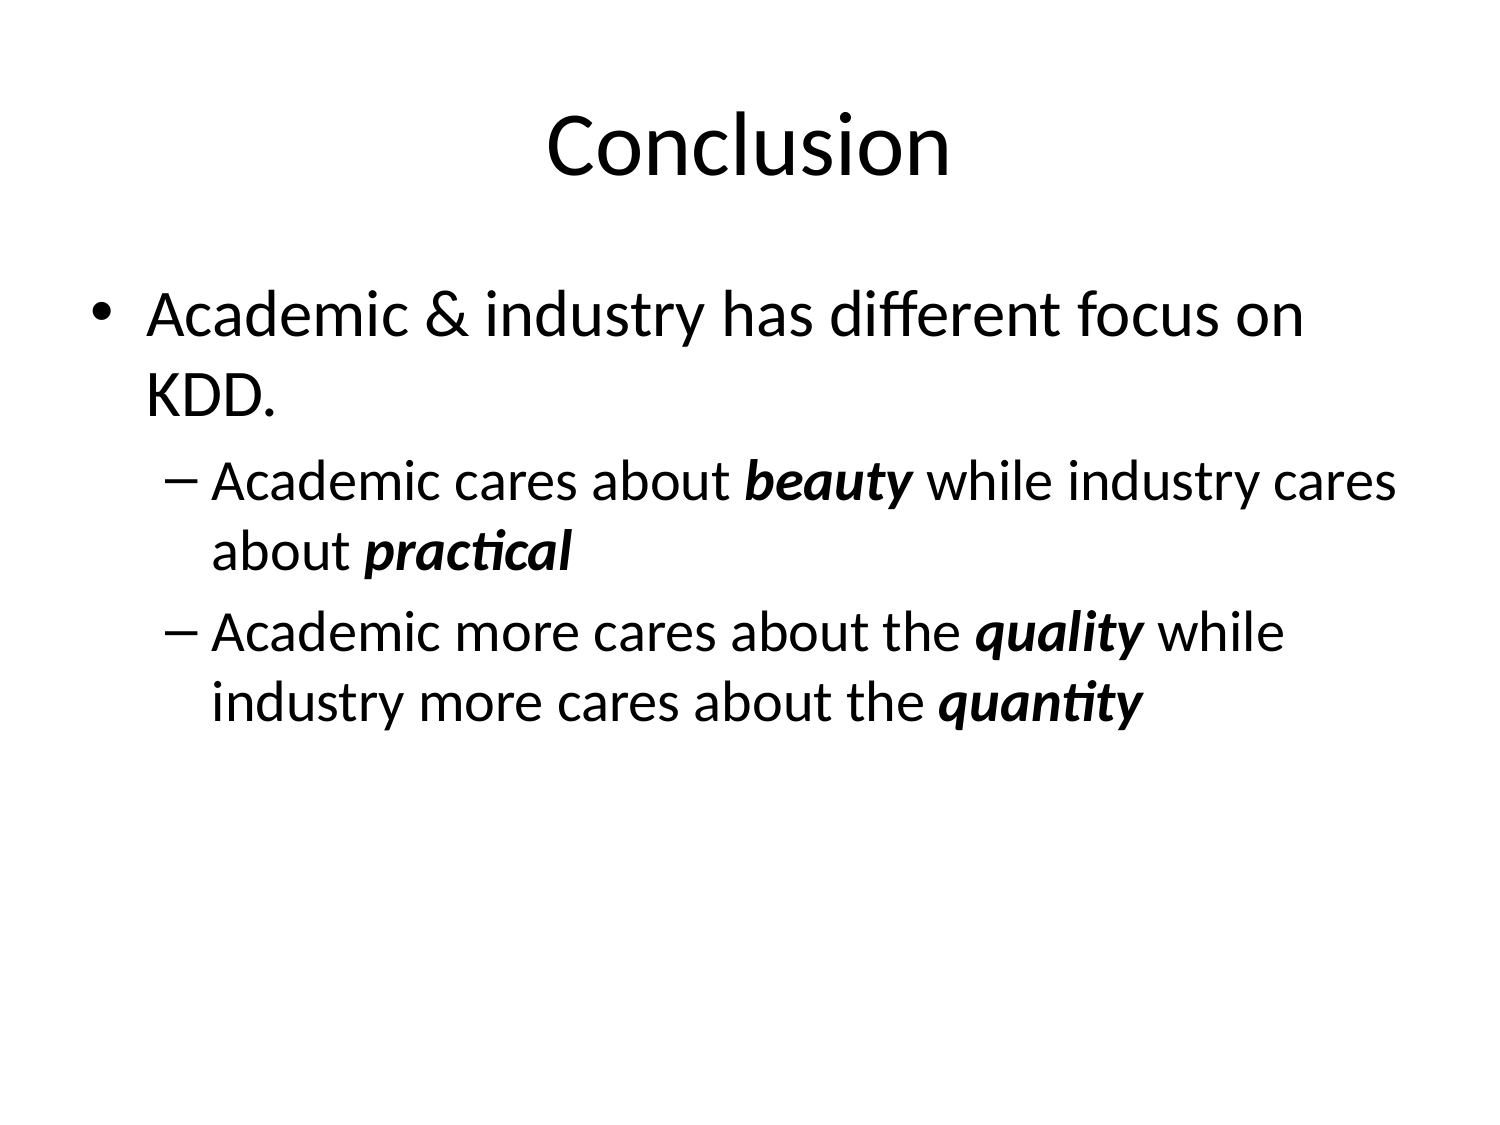

# Conclusion
Academic & industry has different focus on KDD.
Academic cares about beauty while industry cares about practical
Academic more cares about the quality while industry more cares about the quantity